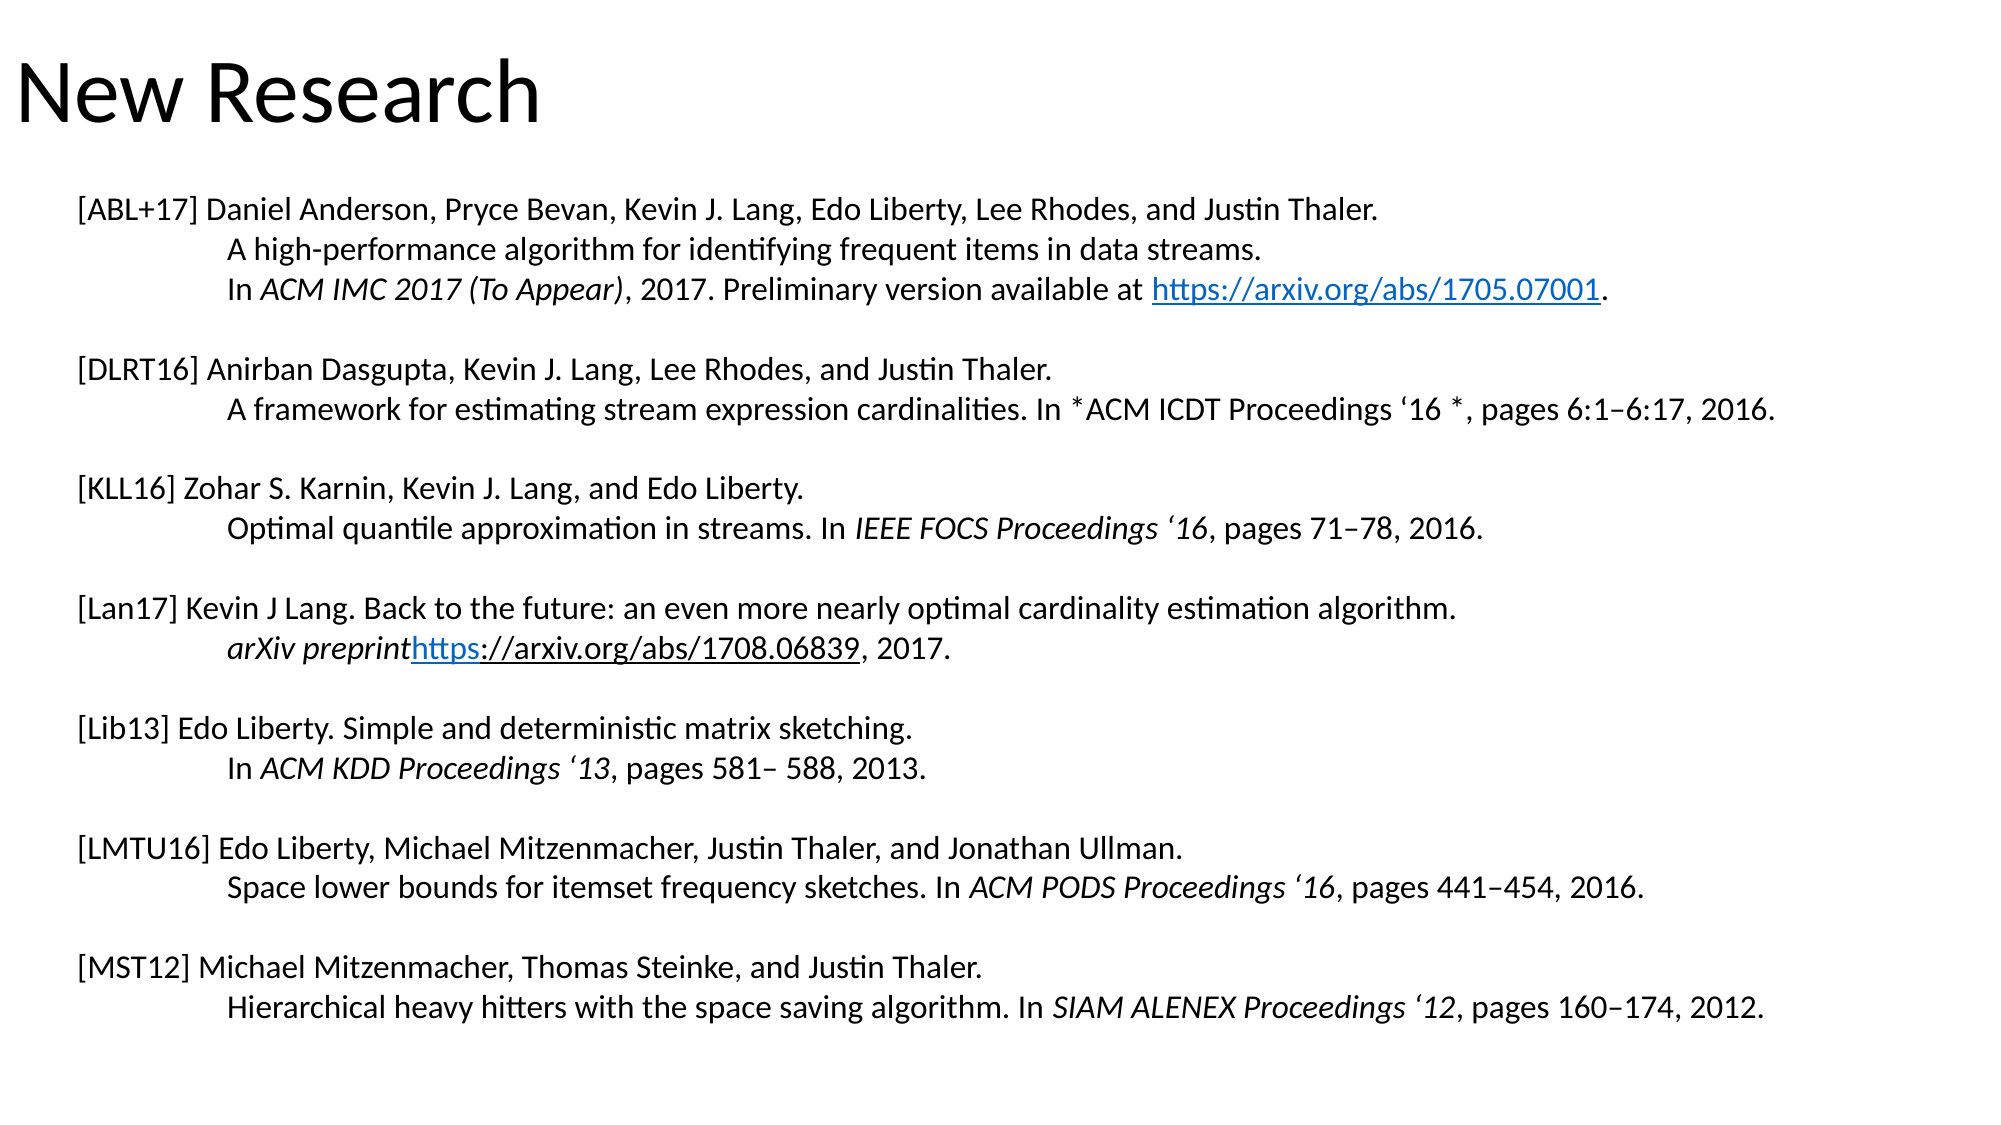

New Research
[ABL+17] Daniel Anderson, Pryce Bevan, Kevin J. Lang, Edo Liberty, Lee Rhodes, and Justin Thaler.
	A high-performance algorithm for identifying frequent items in data streams.
	In ACM IMC 2017 (To Appear), 2017. Preliminary version available at https://arxiv.org/abs/1705.07001.

[DLRT16] Anirban Dasgupta, Kevin J. Lang, Lee Rhodes, and Justin Thaler.
	A framework for estimating stream expression cardinalities. In *ACM ICDT Proceedings ‘16 *, pages 6:1–6:17, 2016.

[KLL16] Zohar S. Karnin, Kevin J. Lang, and Edo Liberty.
	Optimal quantile approximation in streams. In IEEE FOCS Proceedings ‘16, pages 71–78, 2016.

[Lan17] Kevin J Lang. Back to the future: an even more nearly optimal cardinality estimation algorithm.
	arXiv preprinthttps://arxiv.org/abs/1708.06839, 2017.

[Lib13] Edo Liberty. Simple and deterministic matrix sketching.
	In ACM KDD Proceedings ‘13, pages 581– 588, 2013.

[LMTU16] Edo Liberty, Michael Mitzenmacher, Justin Thaler, and Jonathan Ullman.
	Space lower bounds for itemset frequency sketches. In ACM PODS Proceedings ‘16, pages 441–454, 2016.

[MST12] Michael Mitzenmacher, Thomas Steinke, and Justin Thaler.
	Hierarchical heavy hitters with the space saving algorithm. In SIAM ALENEX Proceedings ‘12, pages 160–174, 2012.